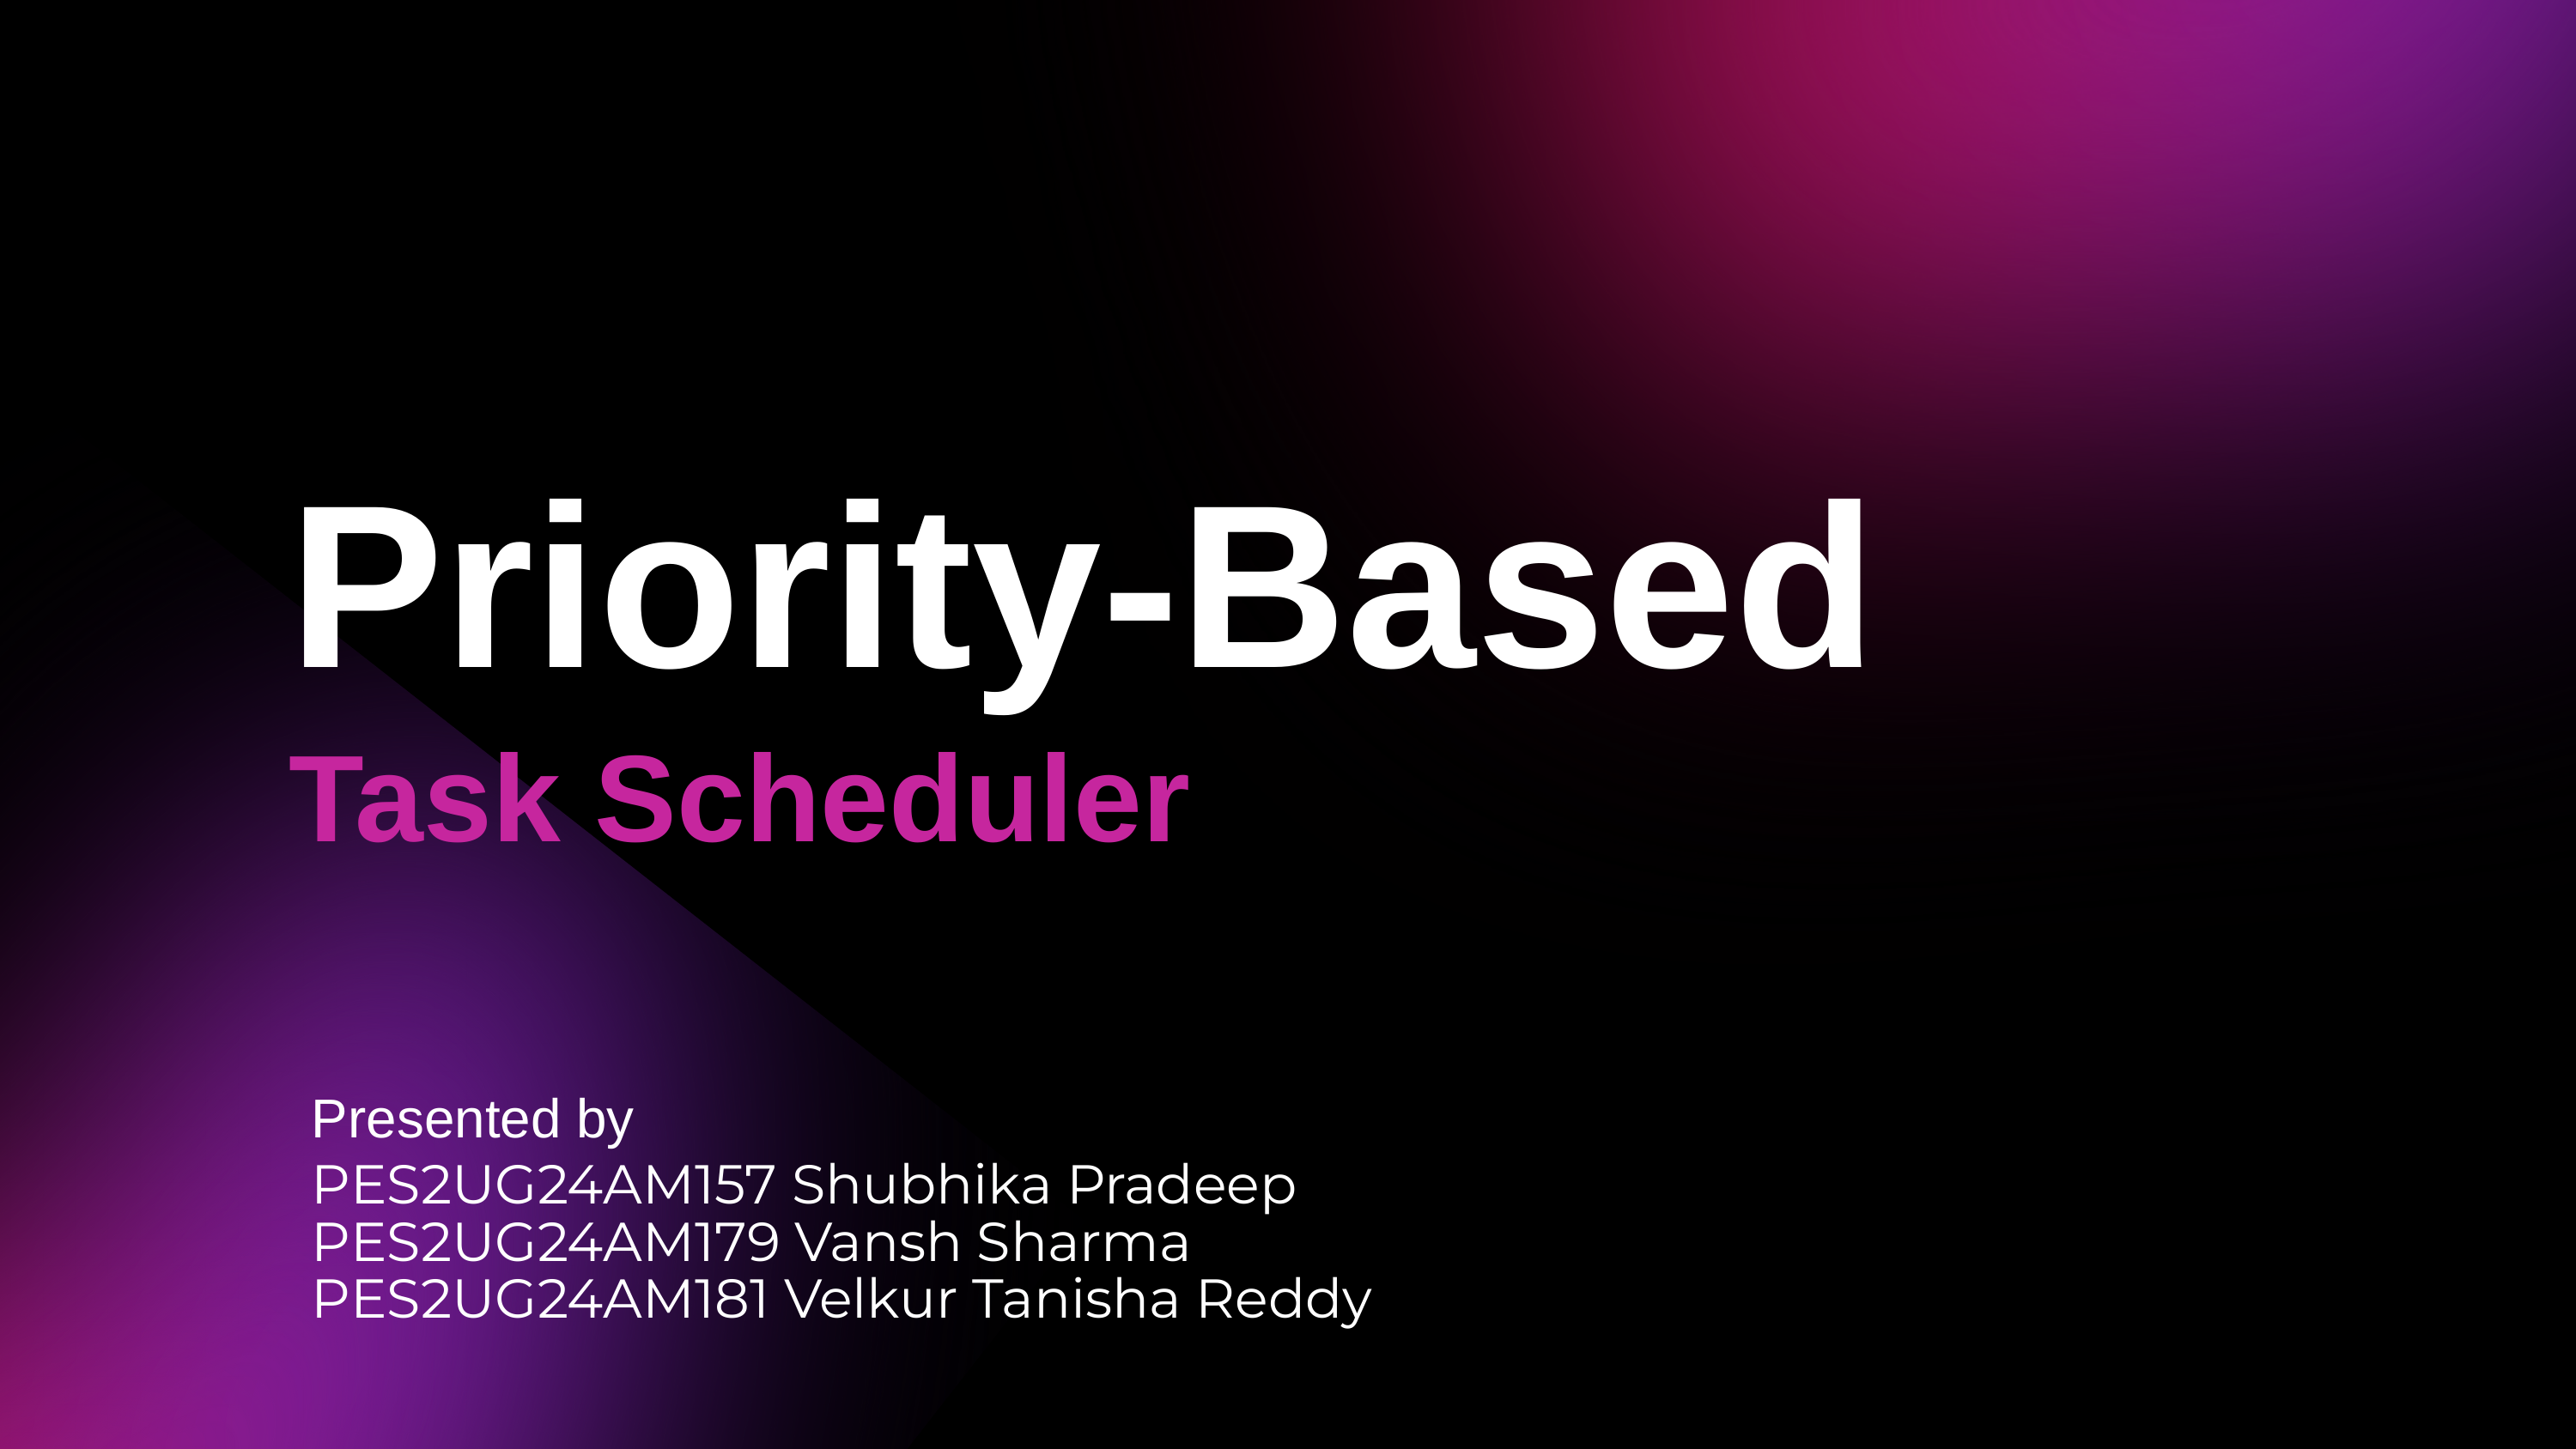

Priority-Based

Task Scheduler

Presented by
PES2UG24AM157 Shubhika Pradeep
PES2UG24AM179 Vansh Sharma
PES2UG24AM181 Velkur Tanisha Reddy